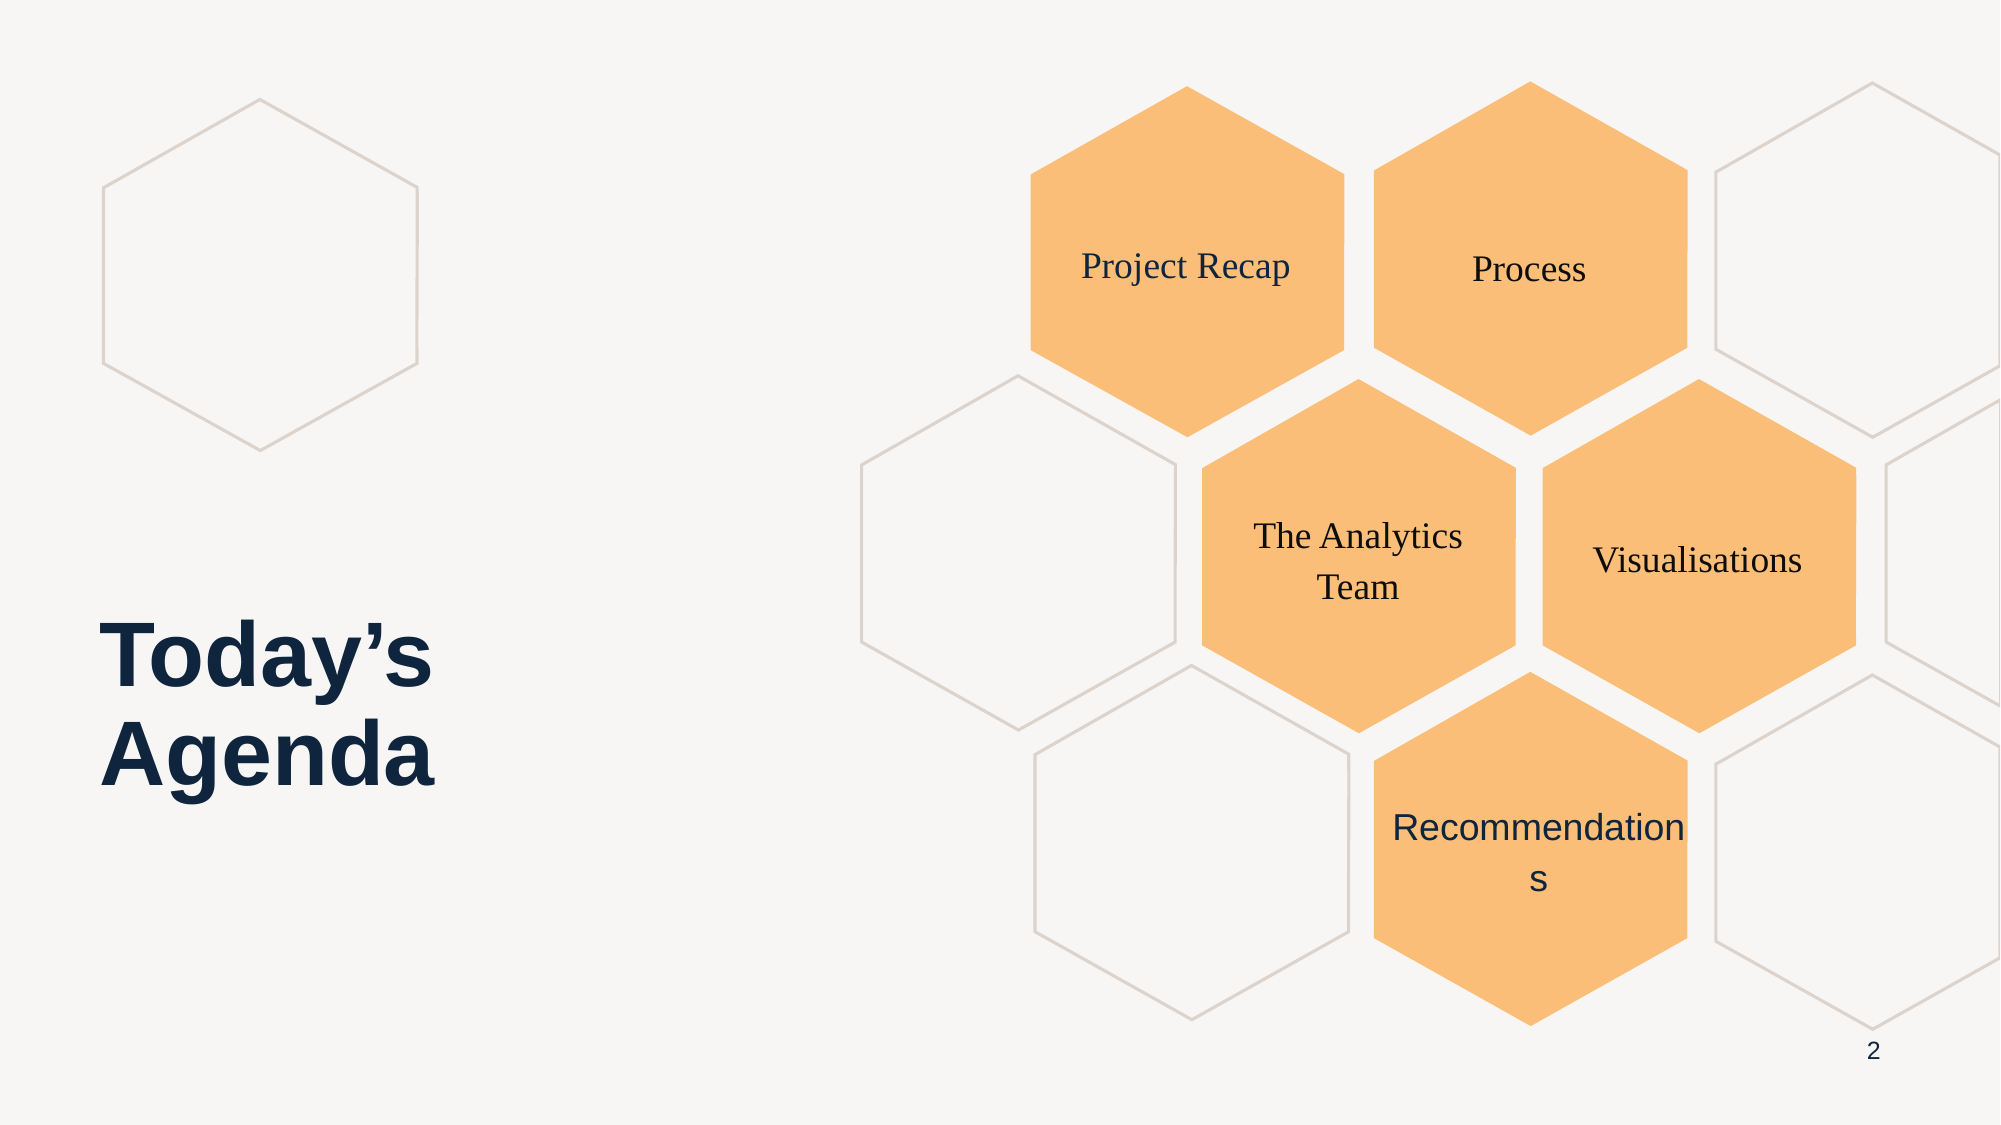

Process
Project Recap
Visualisations
The Analytics Team
# Today’s Agenda
Recommendations
2